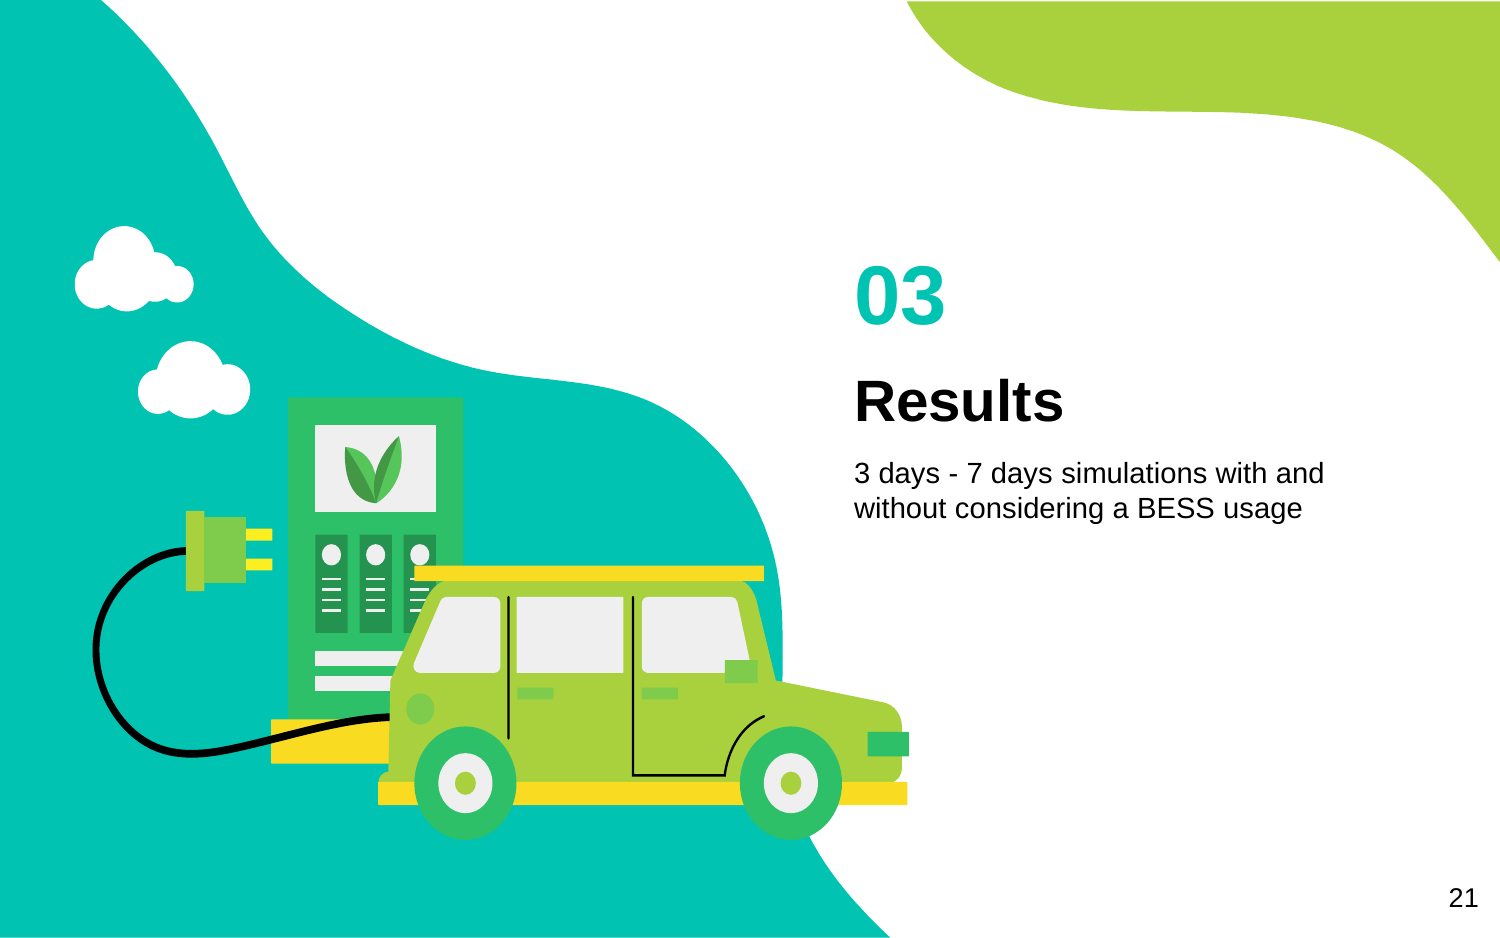

03

# Results

3 days - 7 days simulations with and without considering a BESS usage
21